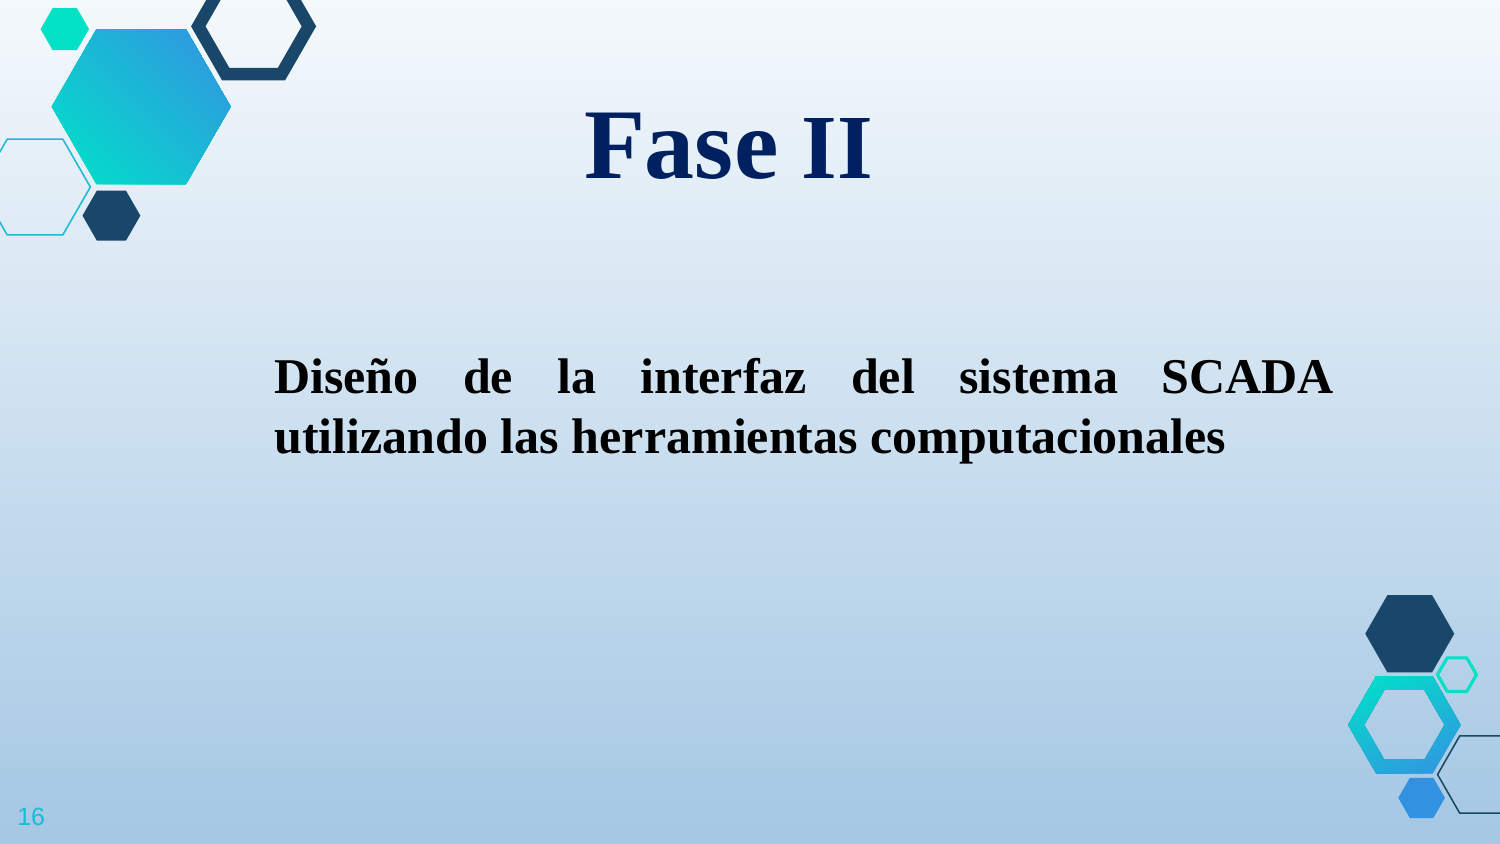

Fase II
Diseño de la interfaz del sistema SCADA utilizando las herramientas computacionales
16